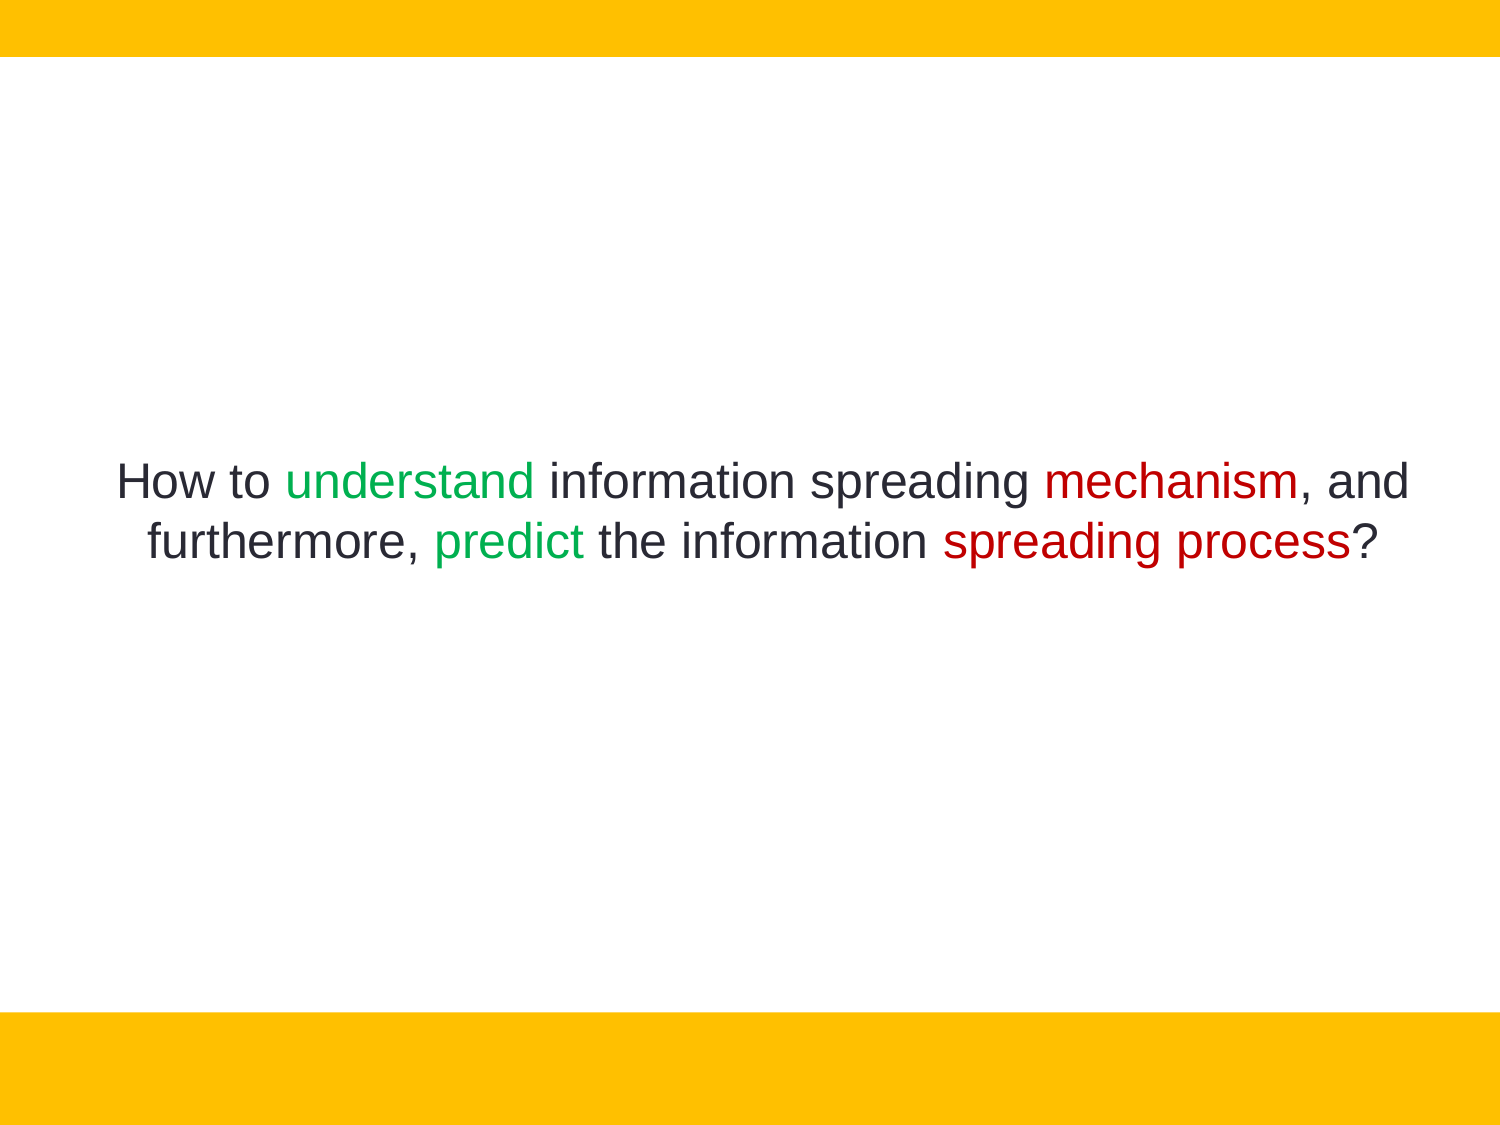

How to understand information spreading mechanism, and furthermore, predict the information spreading process?